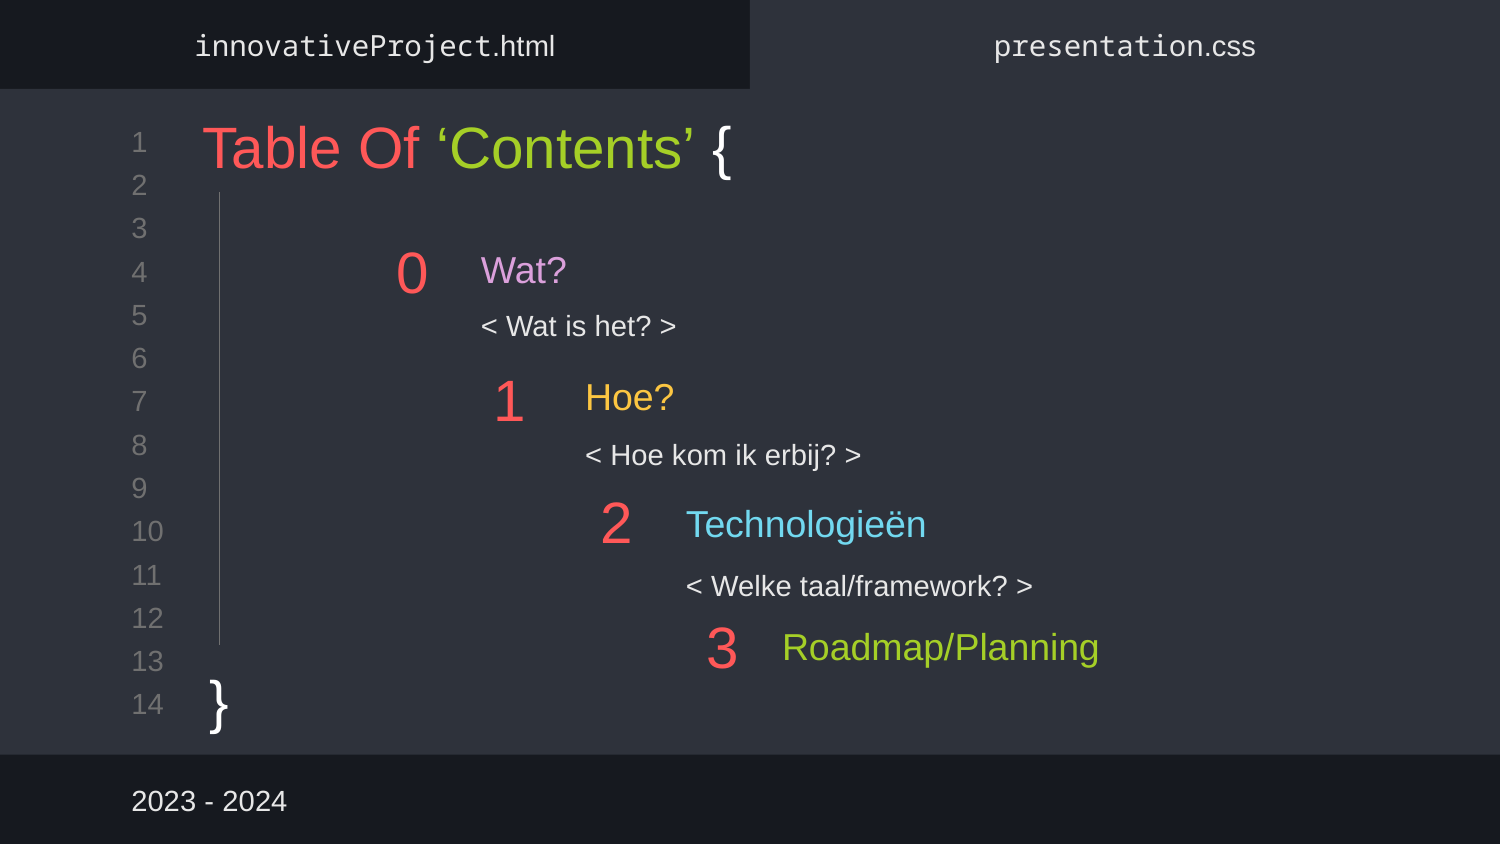

innovativeProject.html
presentation.css
Table Of ‘Contents’ {
}
Wat?
# 0
< Wat is het? >
Hoe?
1
< Hoe kom ik erbij? >
2
Technologieën
< Welke taal/framework? >
3
Roadmap/Planning
2023 - 2024